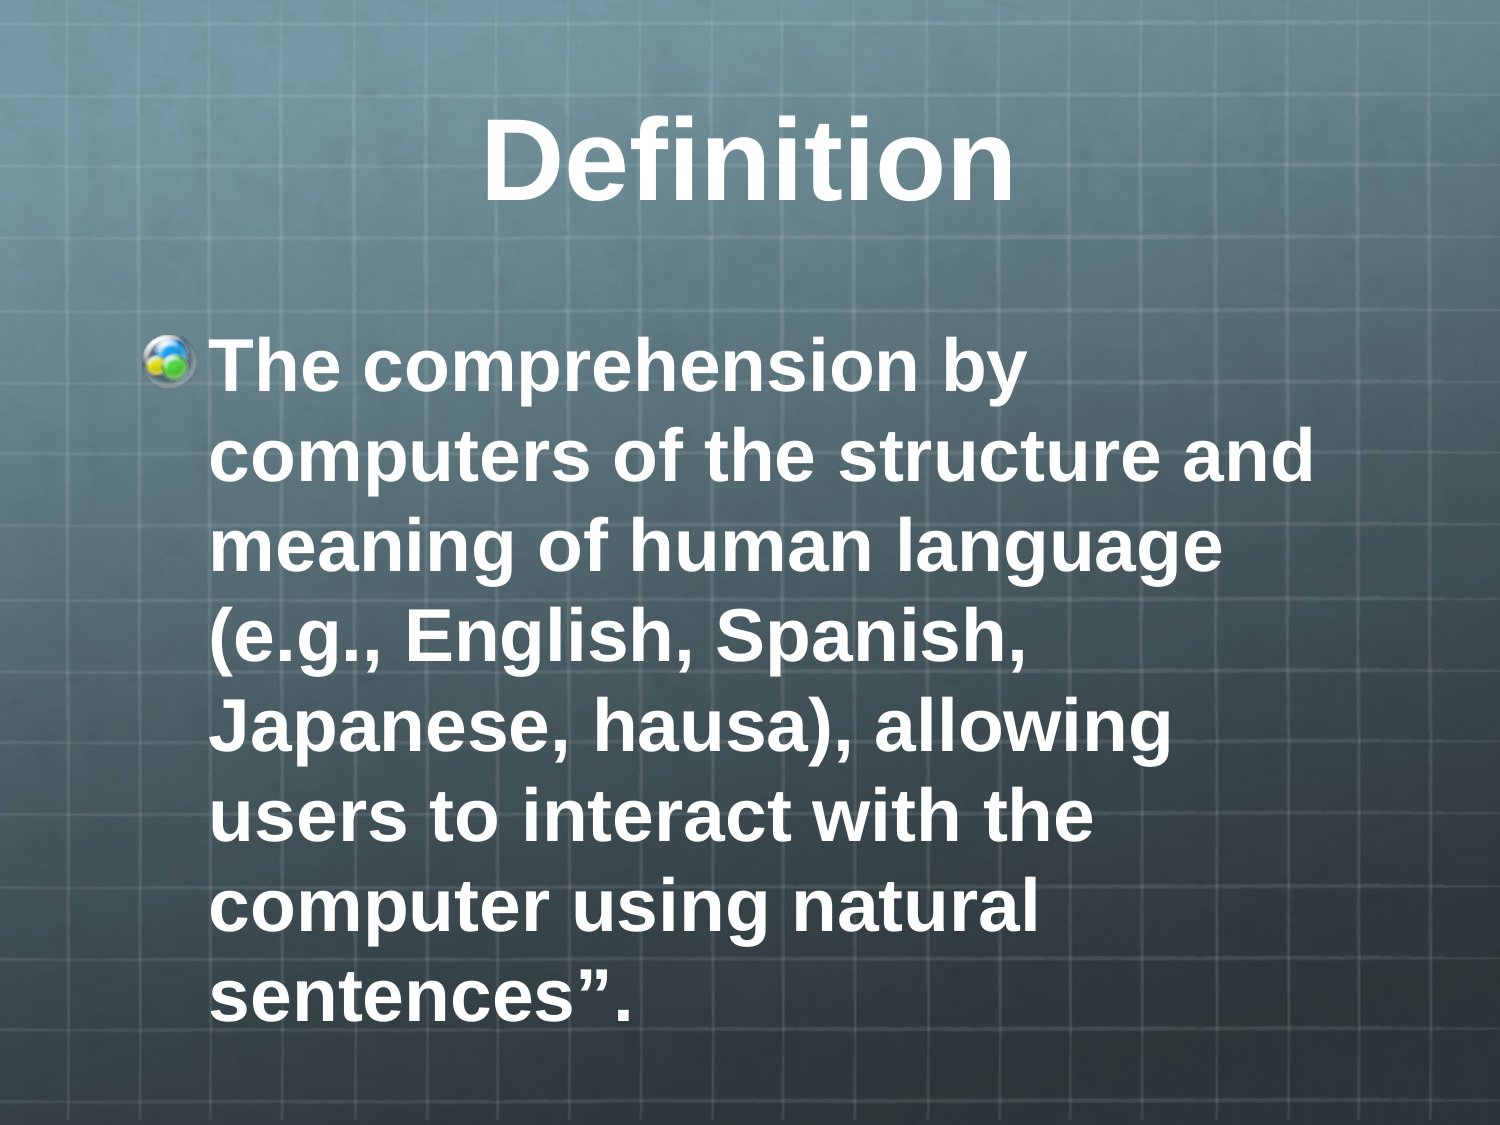

# Definition
The comprehension by computers of the structure and meaning of human language (e.g., English, Spanish, Japanese, hausa), allowing users to interact with the computer using natural sentences”.